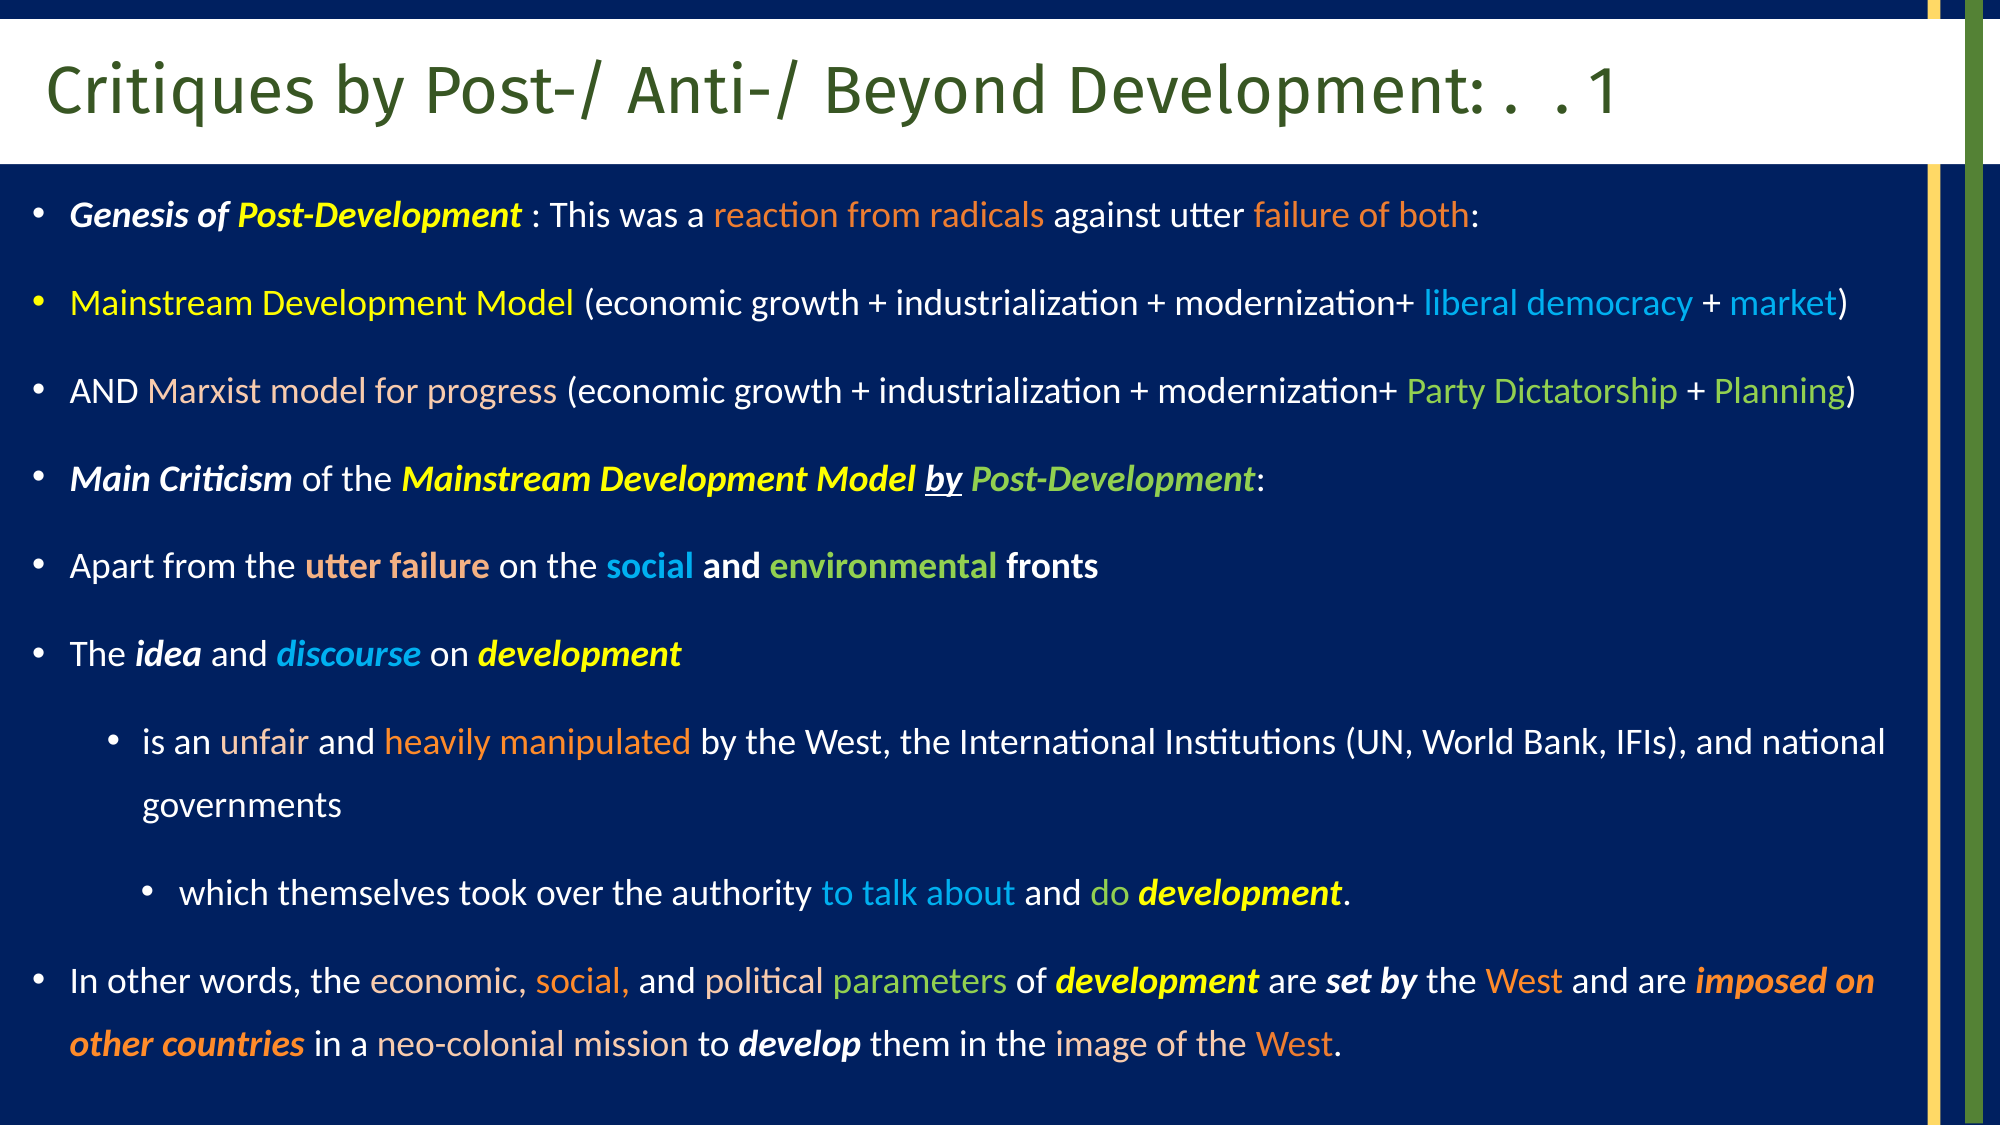

# Critiques by Post-/ Anti-/ Beyond Development: .  . 1
Genesis of Post-Development : This was a reaction from radicals against utter failure of both:
Mainstream Development Model (economic growth + industrialization + modernization+ liberal democracy + market)
AND Marxist model for progress (economic growth + industrialization + modernization+ Party Dictatorship + Planning)
Main Criticism of the Mainstream Development Model by Post-Development:
Apart from the utter failure on the social and environmental fronts
The idea and discourse on development
is an unfair and heavily manipulated by the West, the International Institutions (UN, World Bank, IFIs), and national governments
which themselves took over the authority to talk about and do development.
In other words, the economic, social, and political parameters of development are set by the West and are imposed on other countries in a neo-colonial mission to develop them in the image of the West.